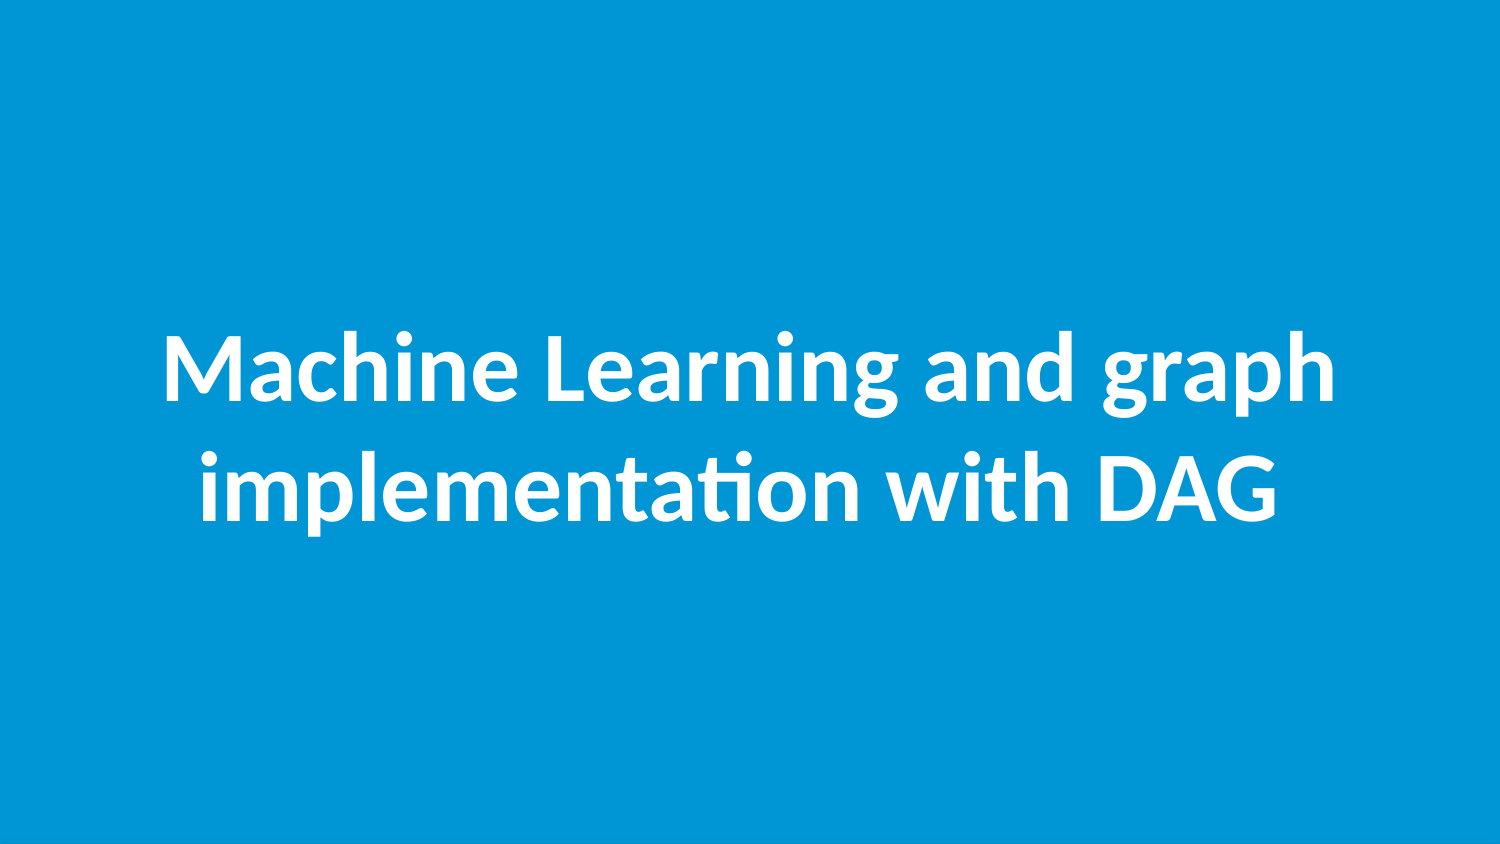

Machine Learning and graph
implementation with DAG